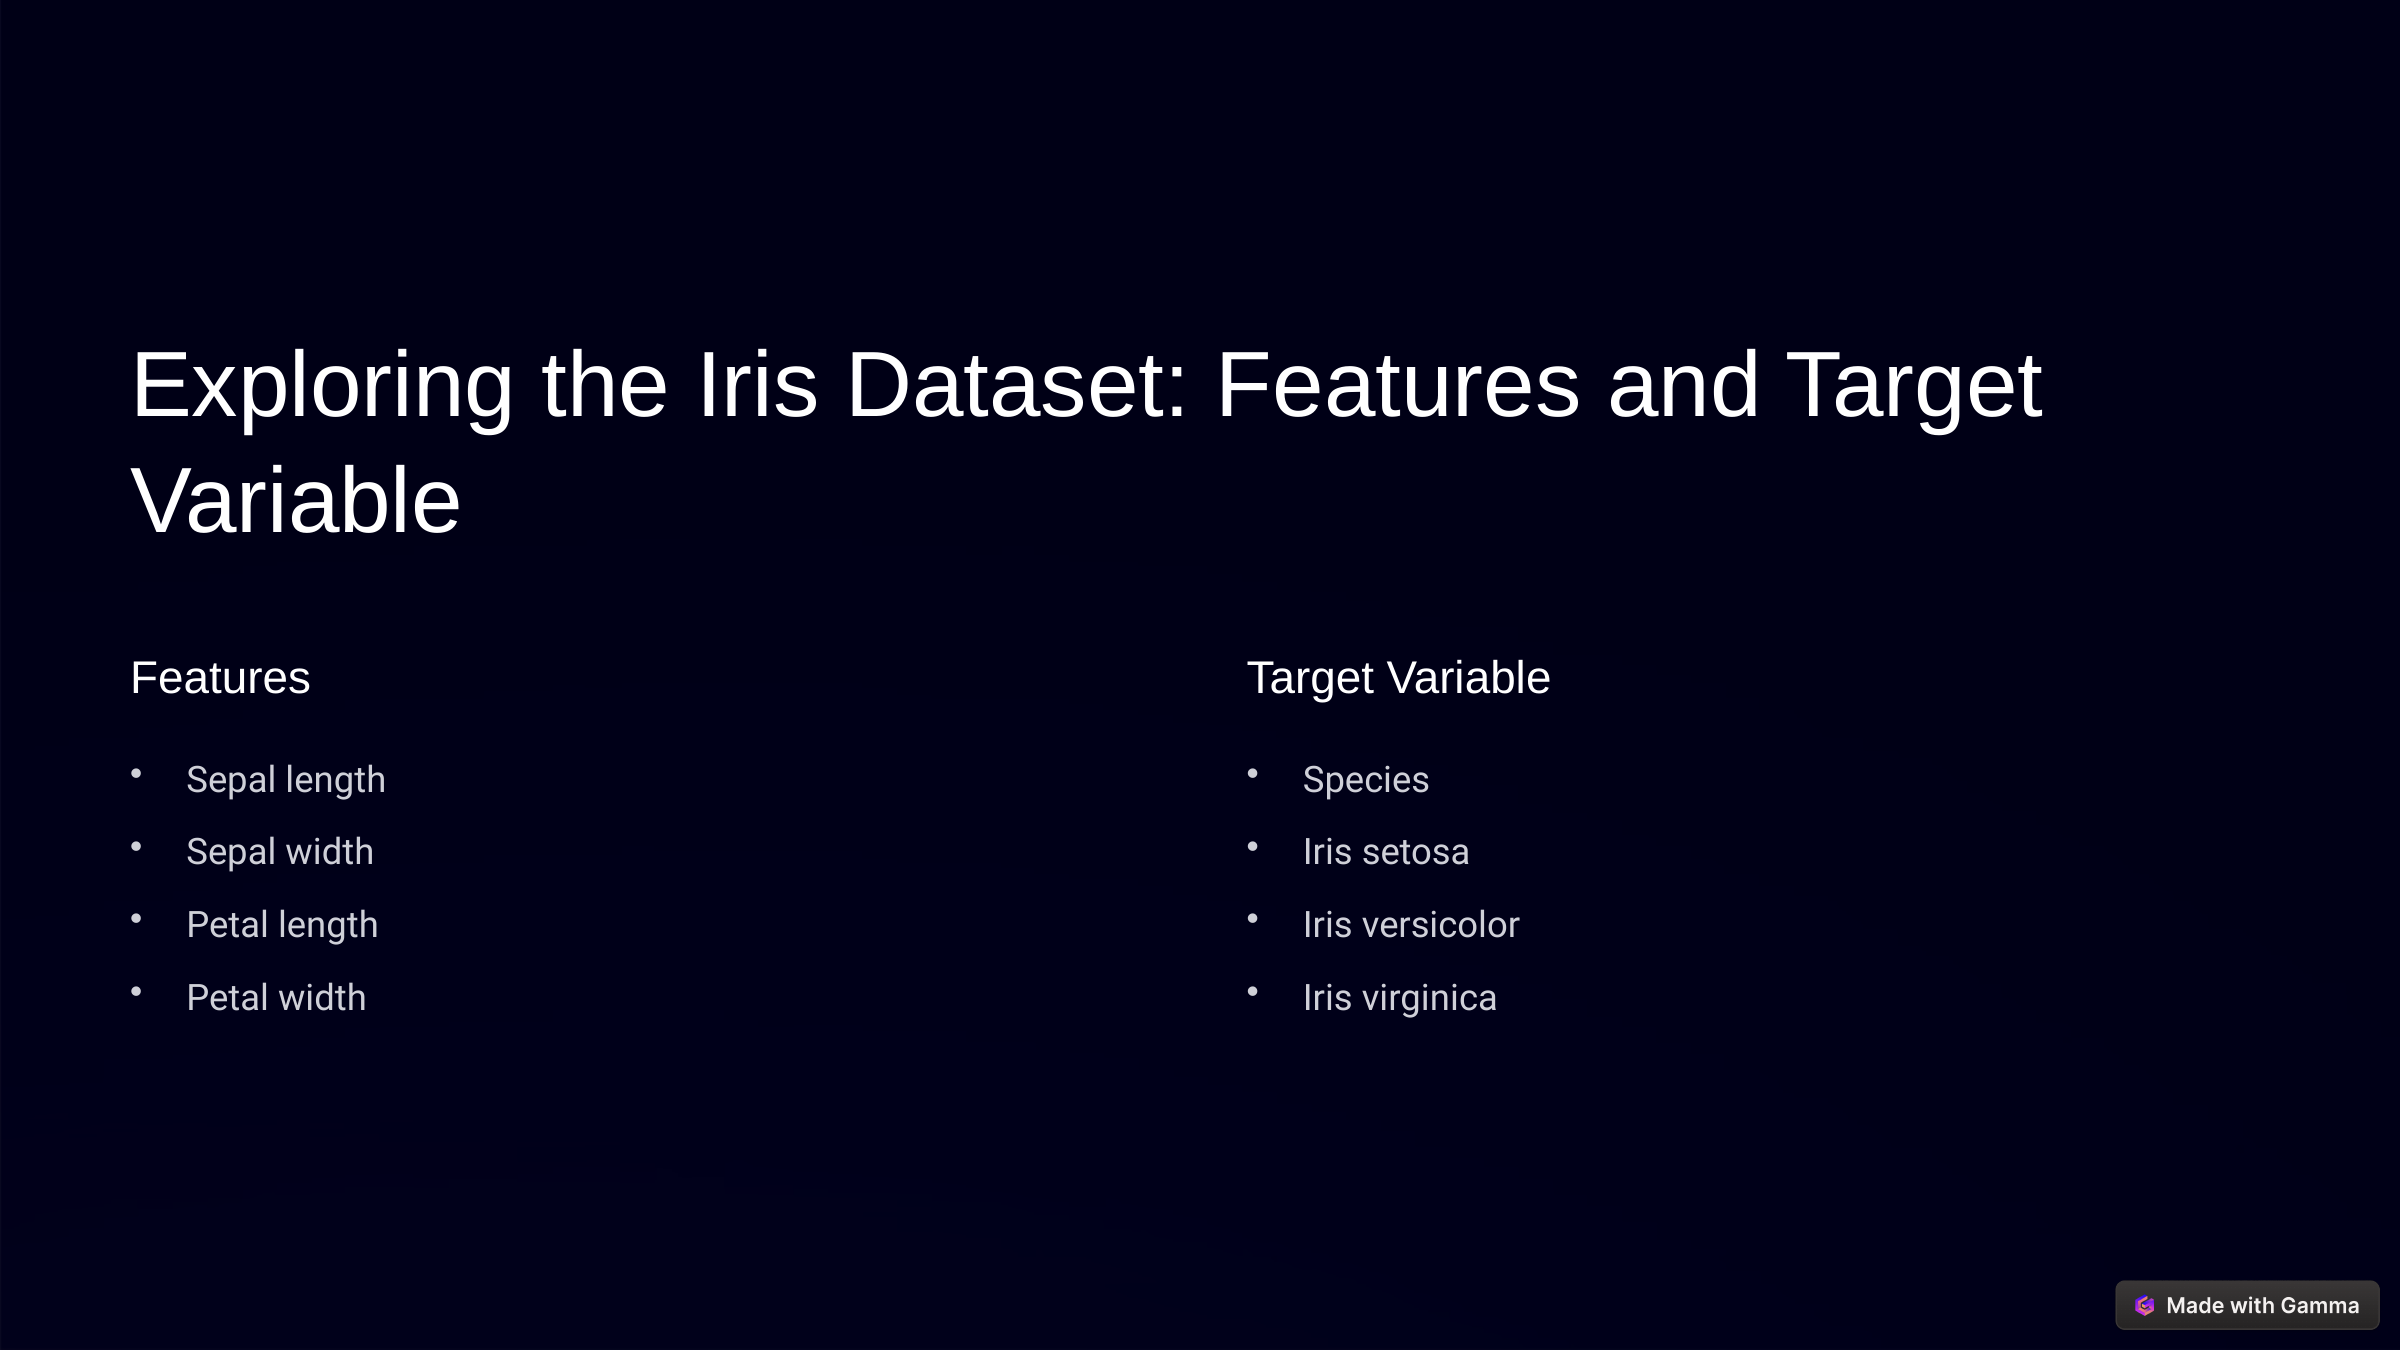

Exploring the Iris Dataset: Features and Target Variable
Features
Target Variable
Sepal length
Species
Sepal width
Iris setosa
Petal length
Iris versicolor
Petal width
Iris virginica